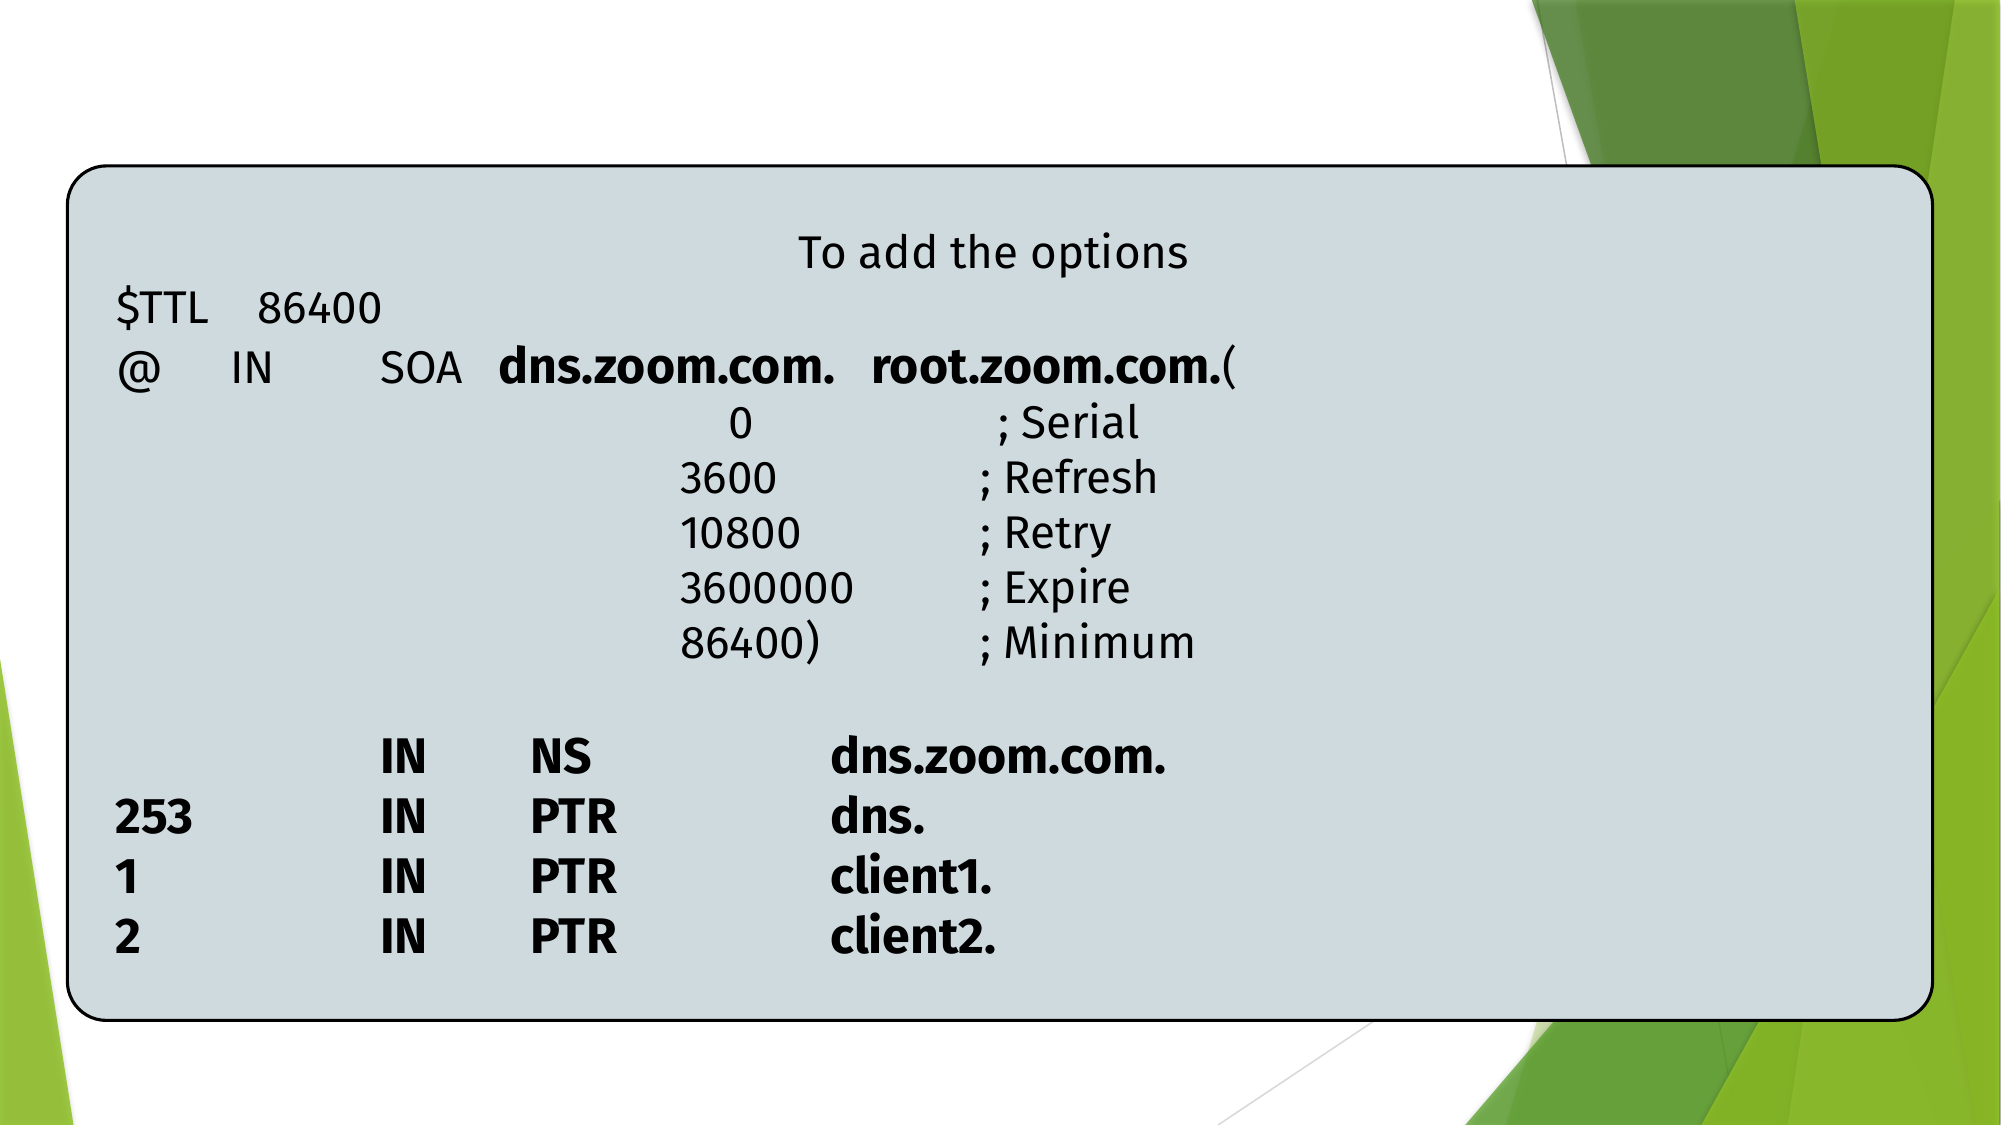

# Configuration –  Reverse Lookup Zone
To add the options
   $TTL    86400
   @	IN	SOA   dns.zoom.com.   root.zoom.com.(
				    0	              ; Serial
				3600		; Refresh
				10800		; Retry
				3600000	; Expire
				86400)		; Minimum

		IN	NS		dns.zoom.com.
   253		IN	PTR		dns.
   1		IN	PTR		client1.
   2		IN	PTR		client2.